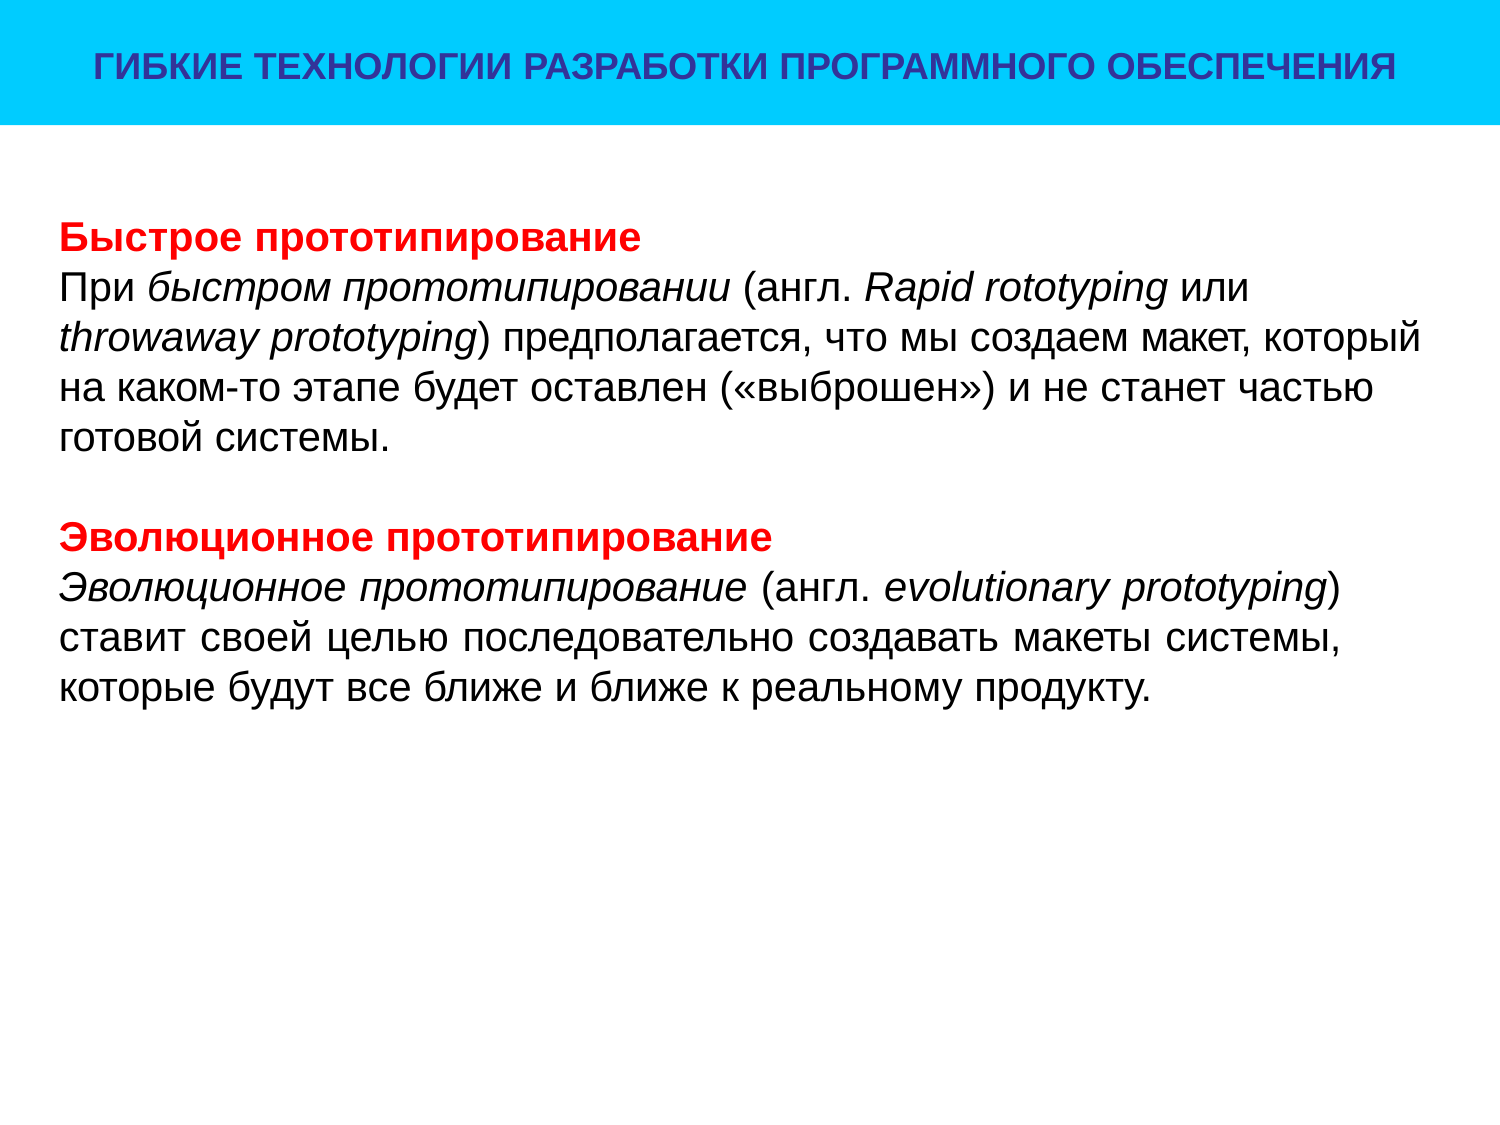

ГИБКИЕ ТЕХНОЛОГИИ РАЗРАБОТКИ ПРОГРАММНОГО ОБЕСПЕЧЕНИЯ
# Быстрое прототипирование
При быстром прототипировании (англ. Rapid rototyping или throwaway prototyping) предполагается, что мы создаем макет, который на каком-то этапе будет оставлен («выброшен») и не станет частью готовой системы.
Эволюционное прототипирование
Эволюционное прототипирование (англ. evolutionary prototyping) ставит своей целью последовательно создавать макеты системы, которые будут все ближе и ближе к реальному продукту.